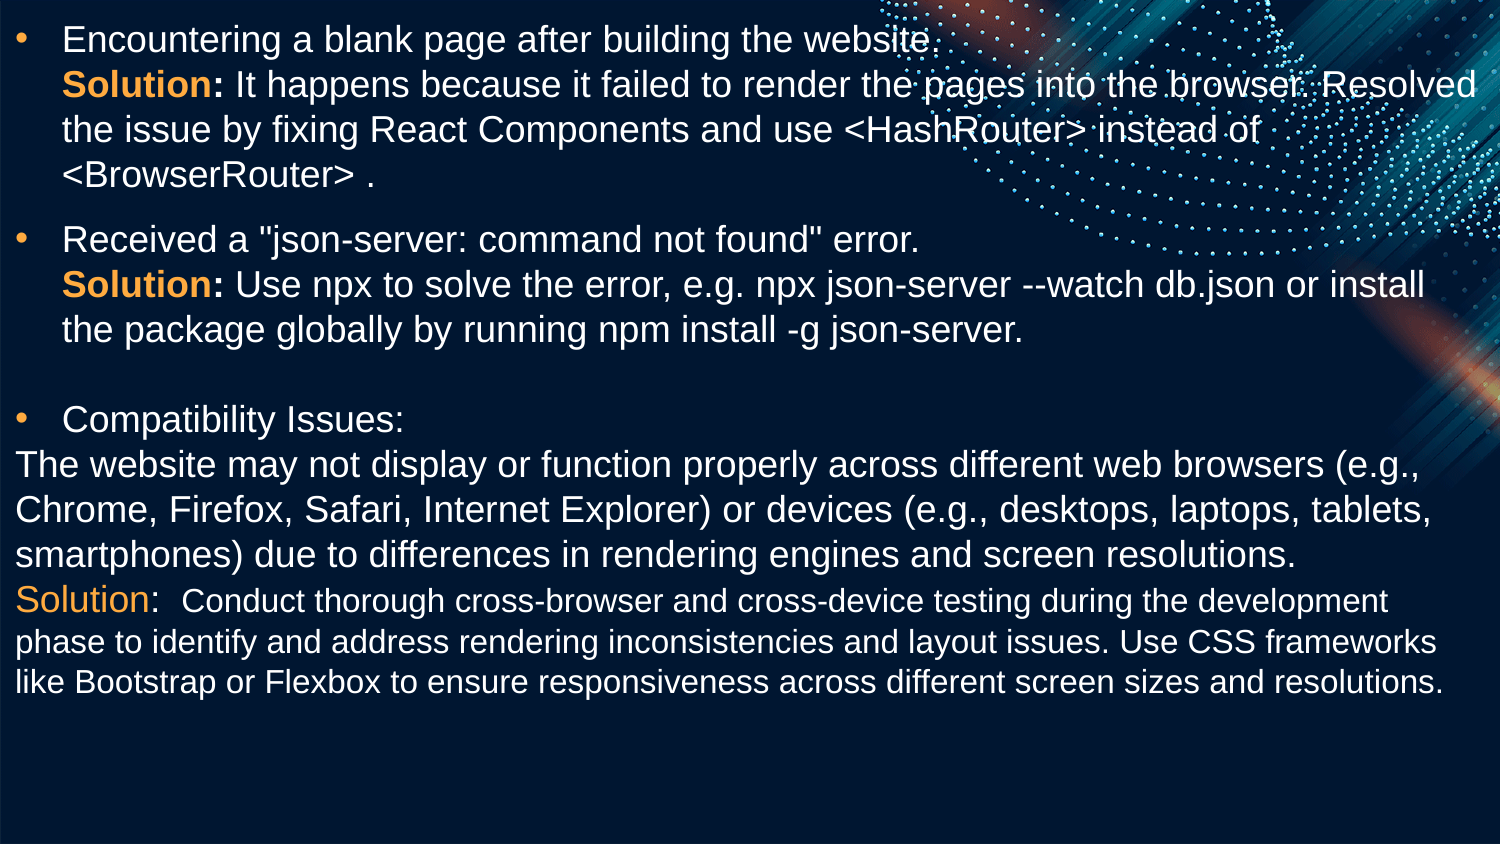

# Encountering a blank page after building the website. Solution: It happens because it failed to render the pages into the browser. Resolved the issue by fixing React Components and use <HashRouter> instead of <BrowserRouter> .
Received a "json-server: command not found" error.
Solution: Use npx to solve the error, e.g. npx json-server --watch db.json or install the package globally by running npm install -g json-server.

Compatibility Issues:
The website may not display or function properly across different web browsers (e.g., Chrome, Firefox, Safari, Internet Explorer) or devices (e.g., desktops, laptops, tablets, smartphones) due to differences in rendering engines and screen resolutions.
Solution:  Conduct thorough cross-browser and cross-device testing during the development phase to identify and address rendering inconsistencies and layout issues. Use CSS frameworks like Bootstrap or Flexbox to ensure responsiveness across different screen sizes and resolutions.